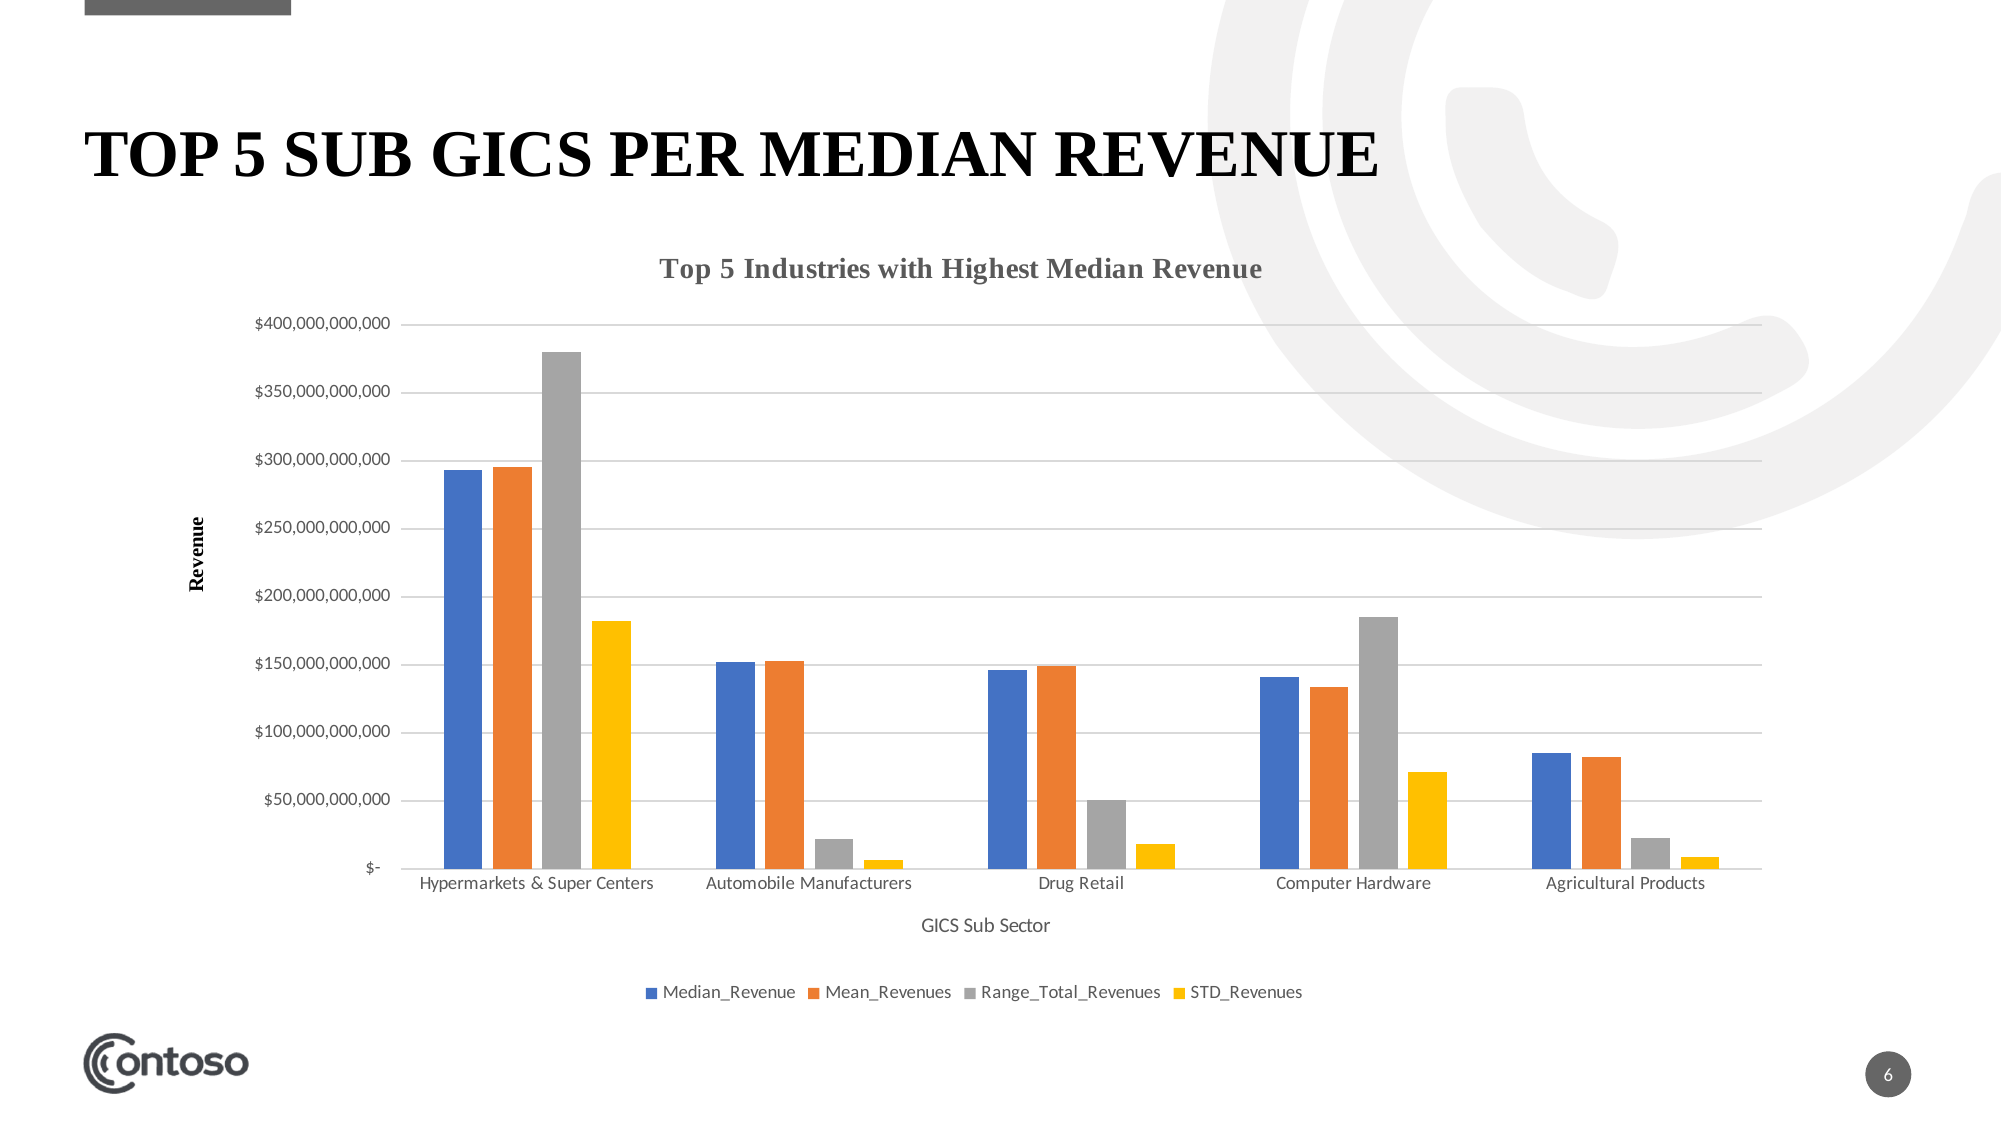

# TOP 5 Sub GICS Per Median Revenue

### Chart: Top 5 Industries with Highest Median Revenue

| Category | Median_Revenue | Mean_Revenues | Range_Total_Revenues | STD_Revenues |
|---|---|---|---|---|
| Hypermarkets & Super Centers | 293685000000.0 | 295680000000.0 | 380495000000.0 | 182594026543.8604 |
| Automobile Manufacturers | 152078000000.0 | 152805500000.0 | 22303000000.0 | 6359206377.371315 |
| Drug Retail | 146328500000.0 | 149236000000.0 | 50765000000.0 | 18836678329.790604 |
| Computer Hardware | 141604000000.0 | 133963625000.0 | 185477000000.0 | 71565196415.467 |
| Agricultural Products | 85502500000.0 | 82316500000.0 | 22857000000.0 | 9203659774.785275 |
6